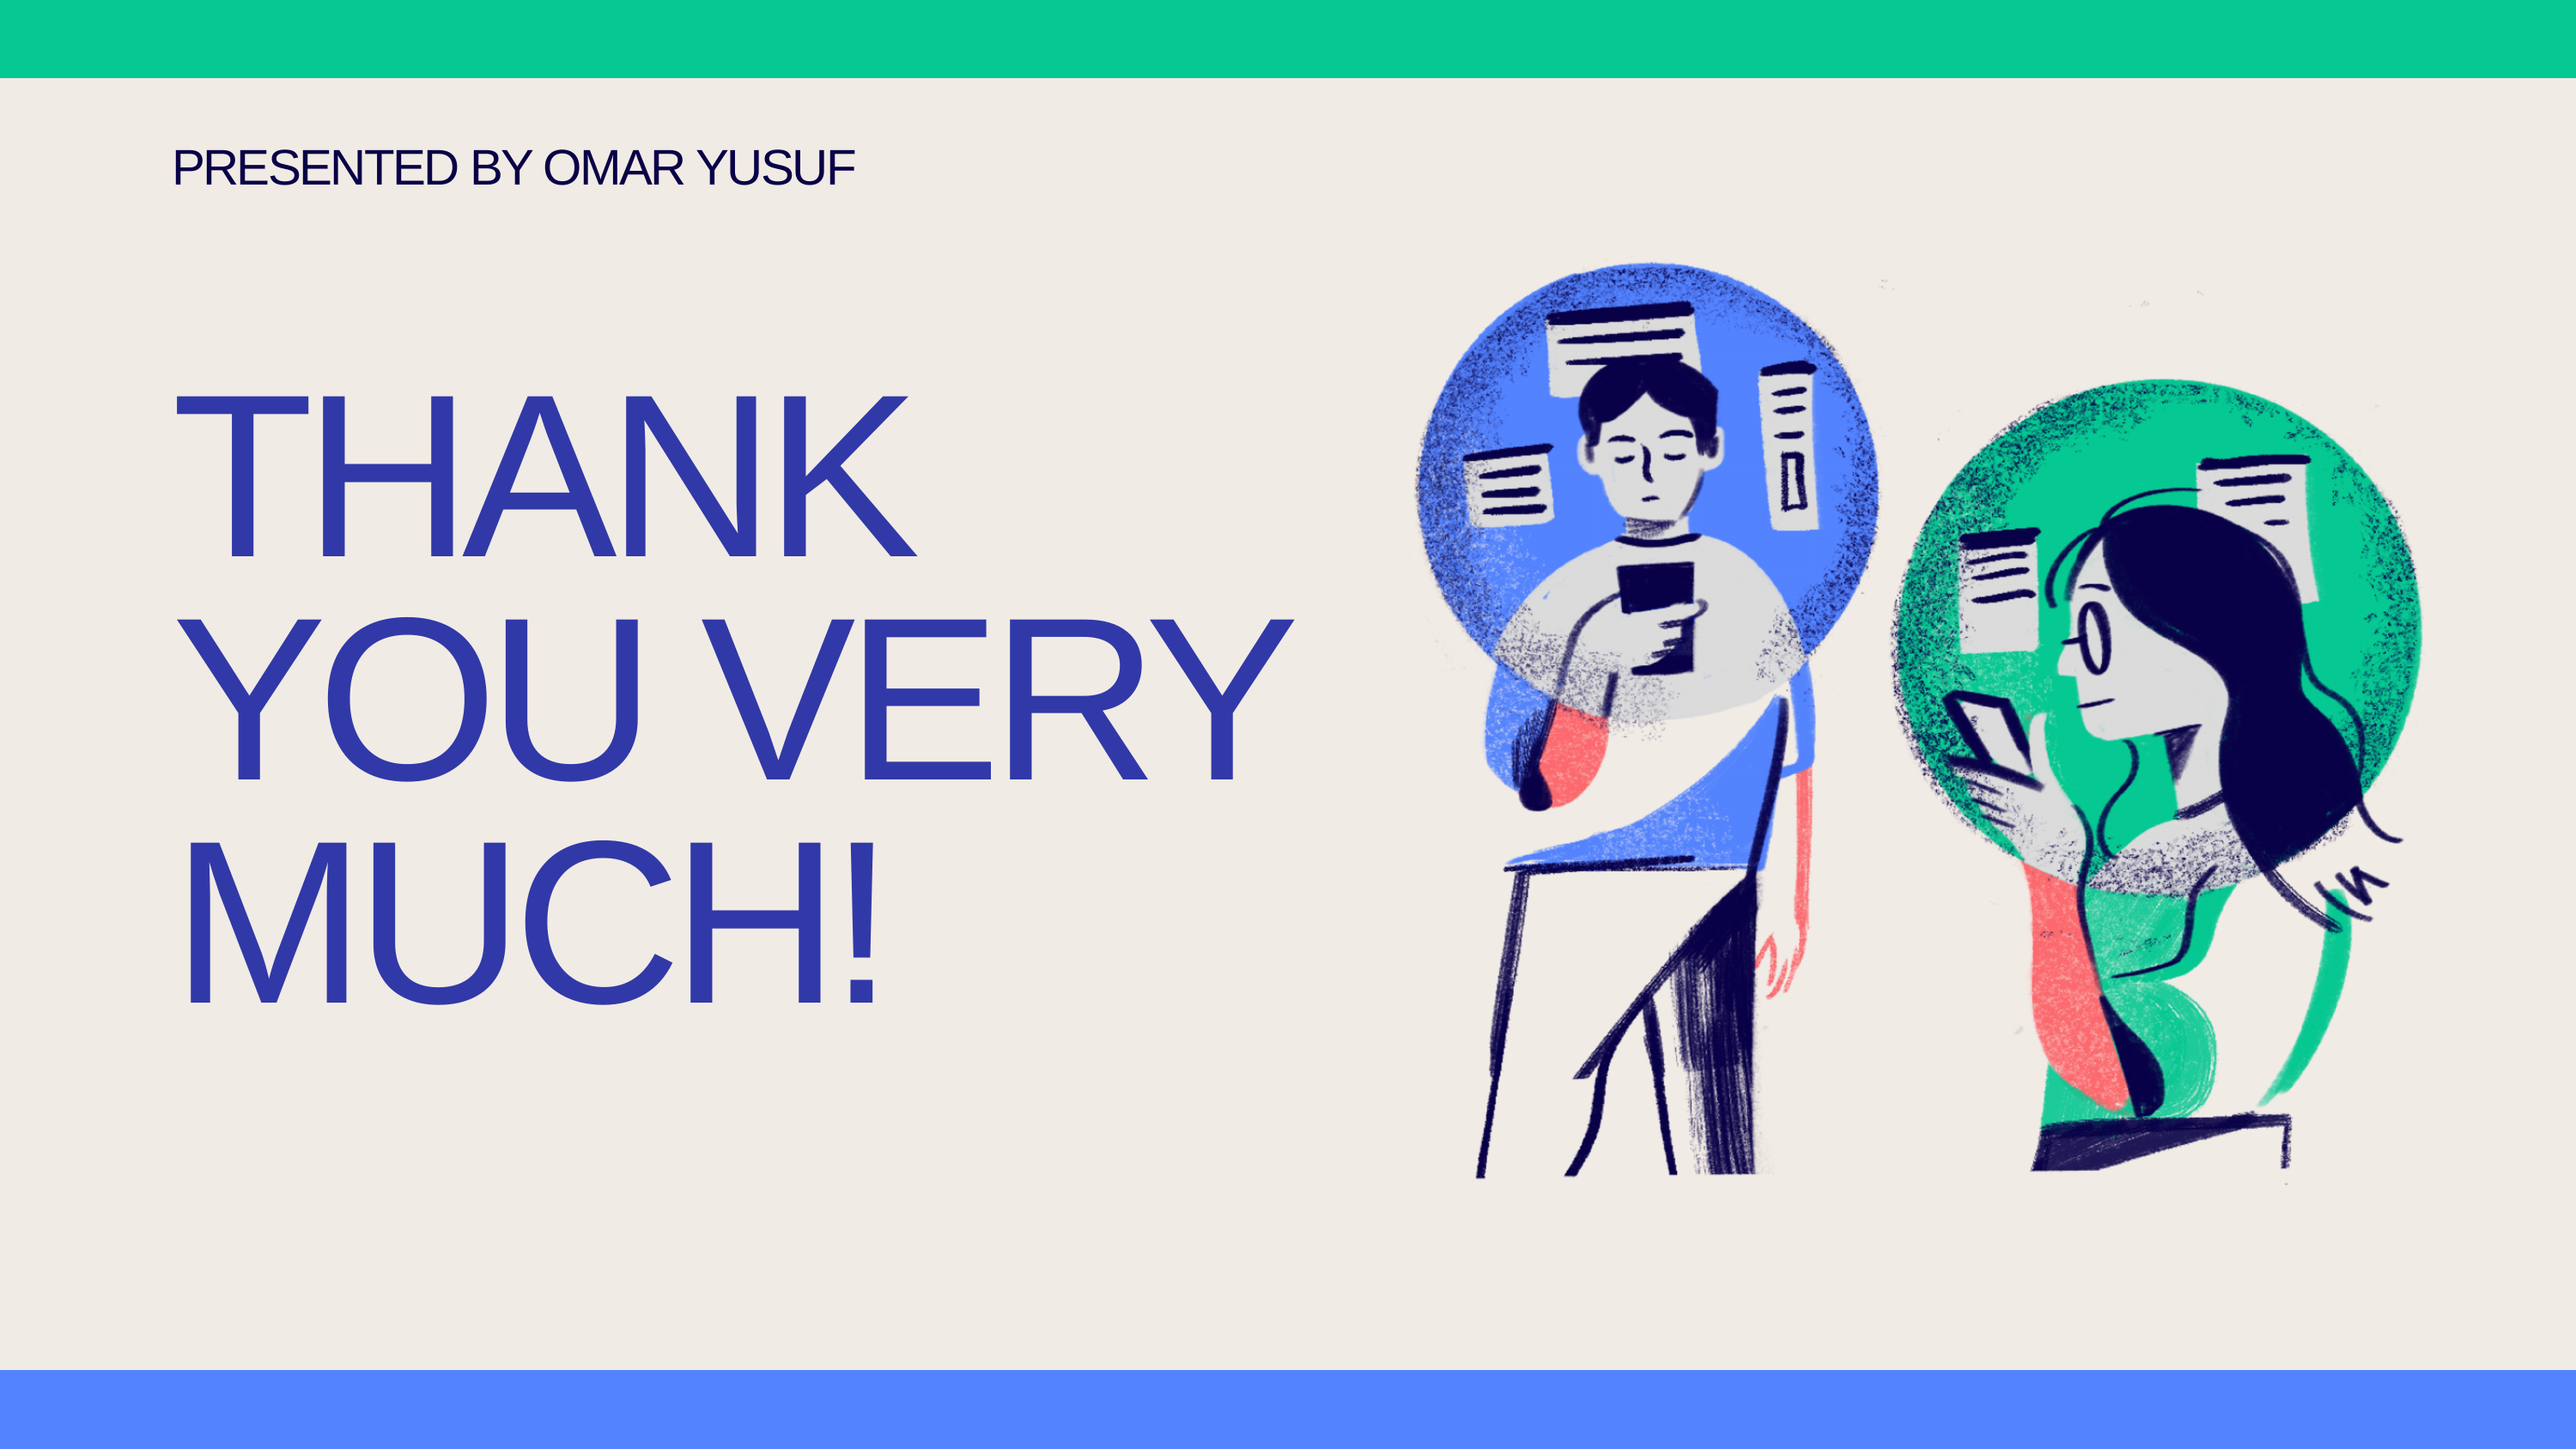

PRESENTED BY OMAR YUSUF

THANK YOU VERY MUCH!